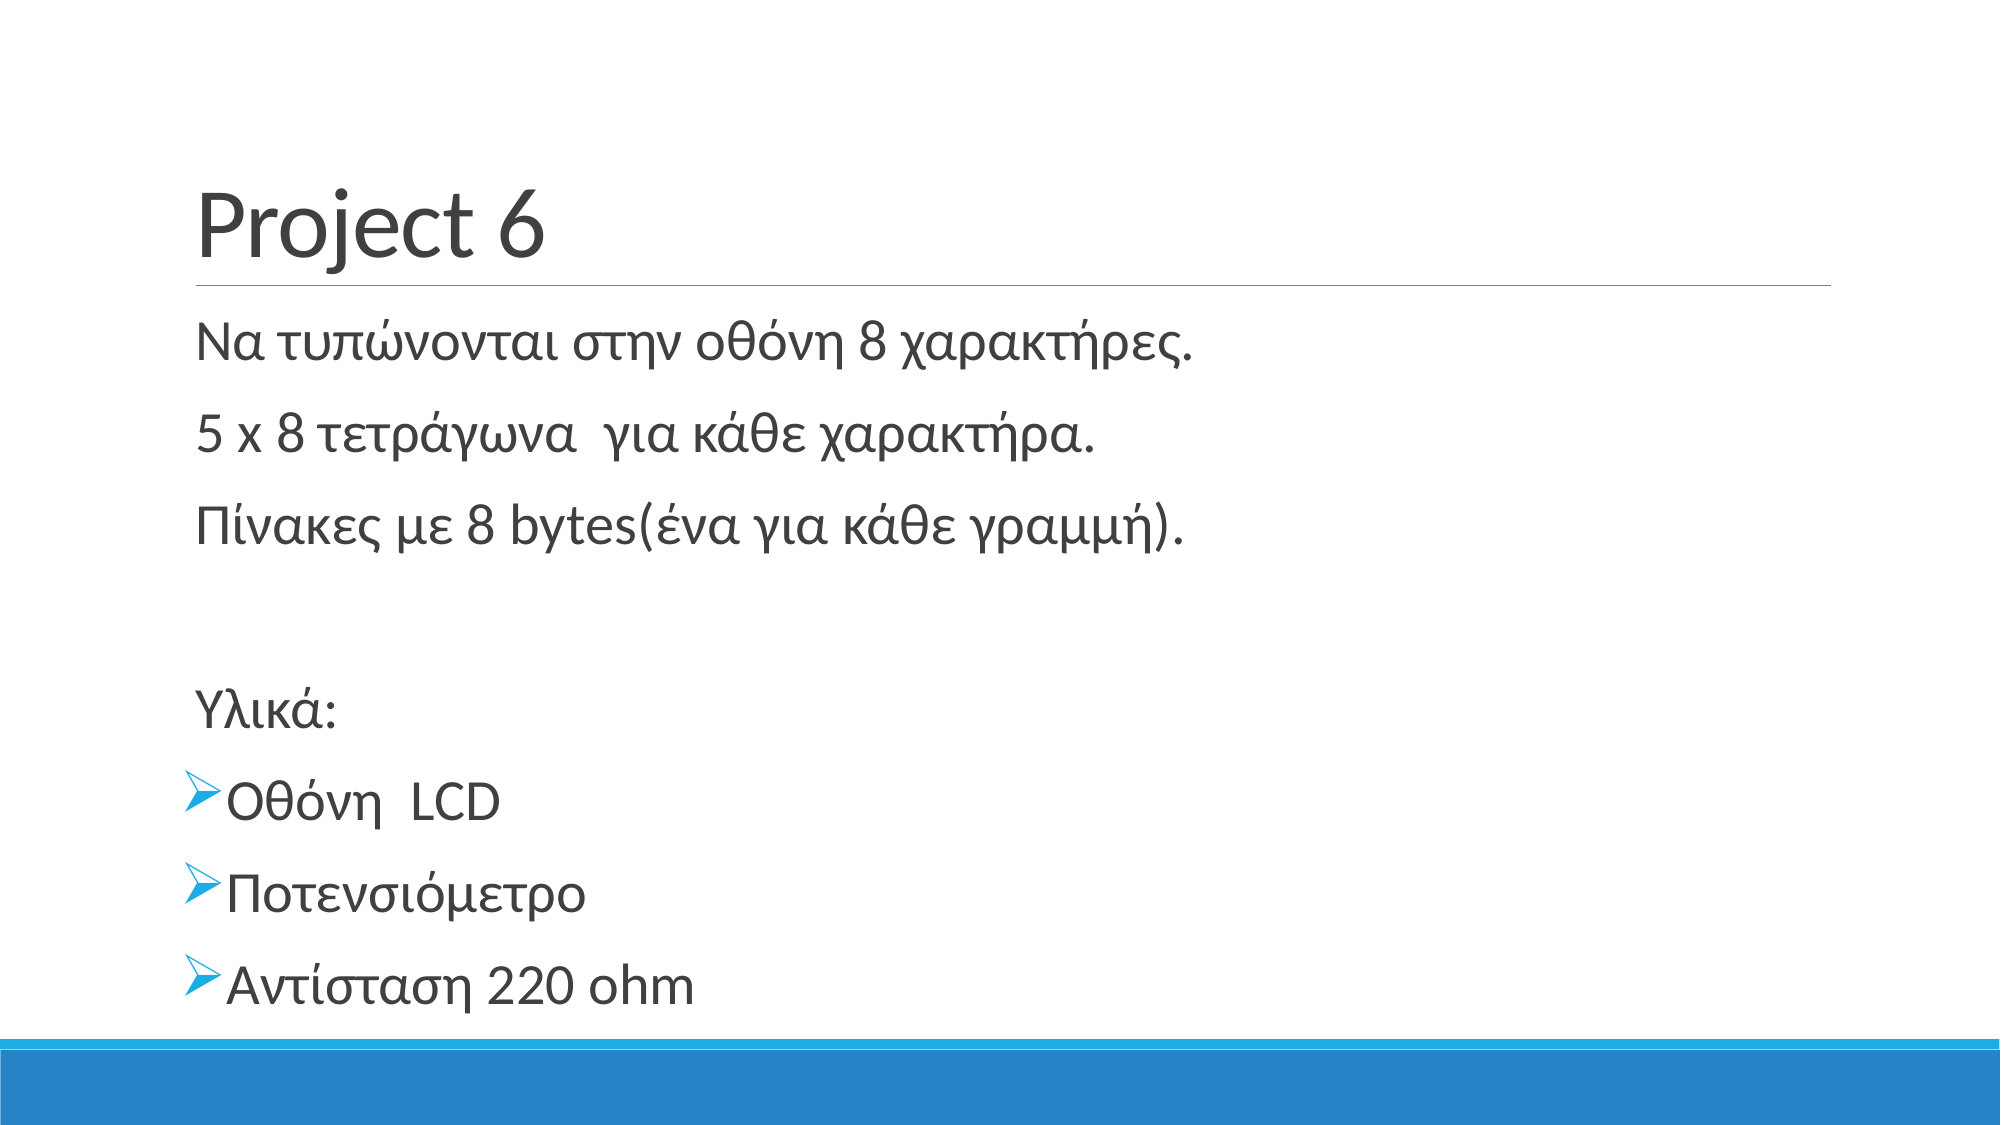

# Project 6
Να τυπώνονται στην οθόνη 8 χαρακτήρες.
5 x 8 τετράγωνα  για κάθε χαρακτήρα.
Πίνακες με 8 bytes(ένα για κάθε γραμμή).

Υλικά:
Οθόνη  LCD
Ποτενσιόμετρο
Αντίσταση 220 ohm